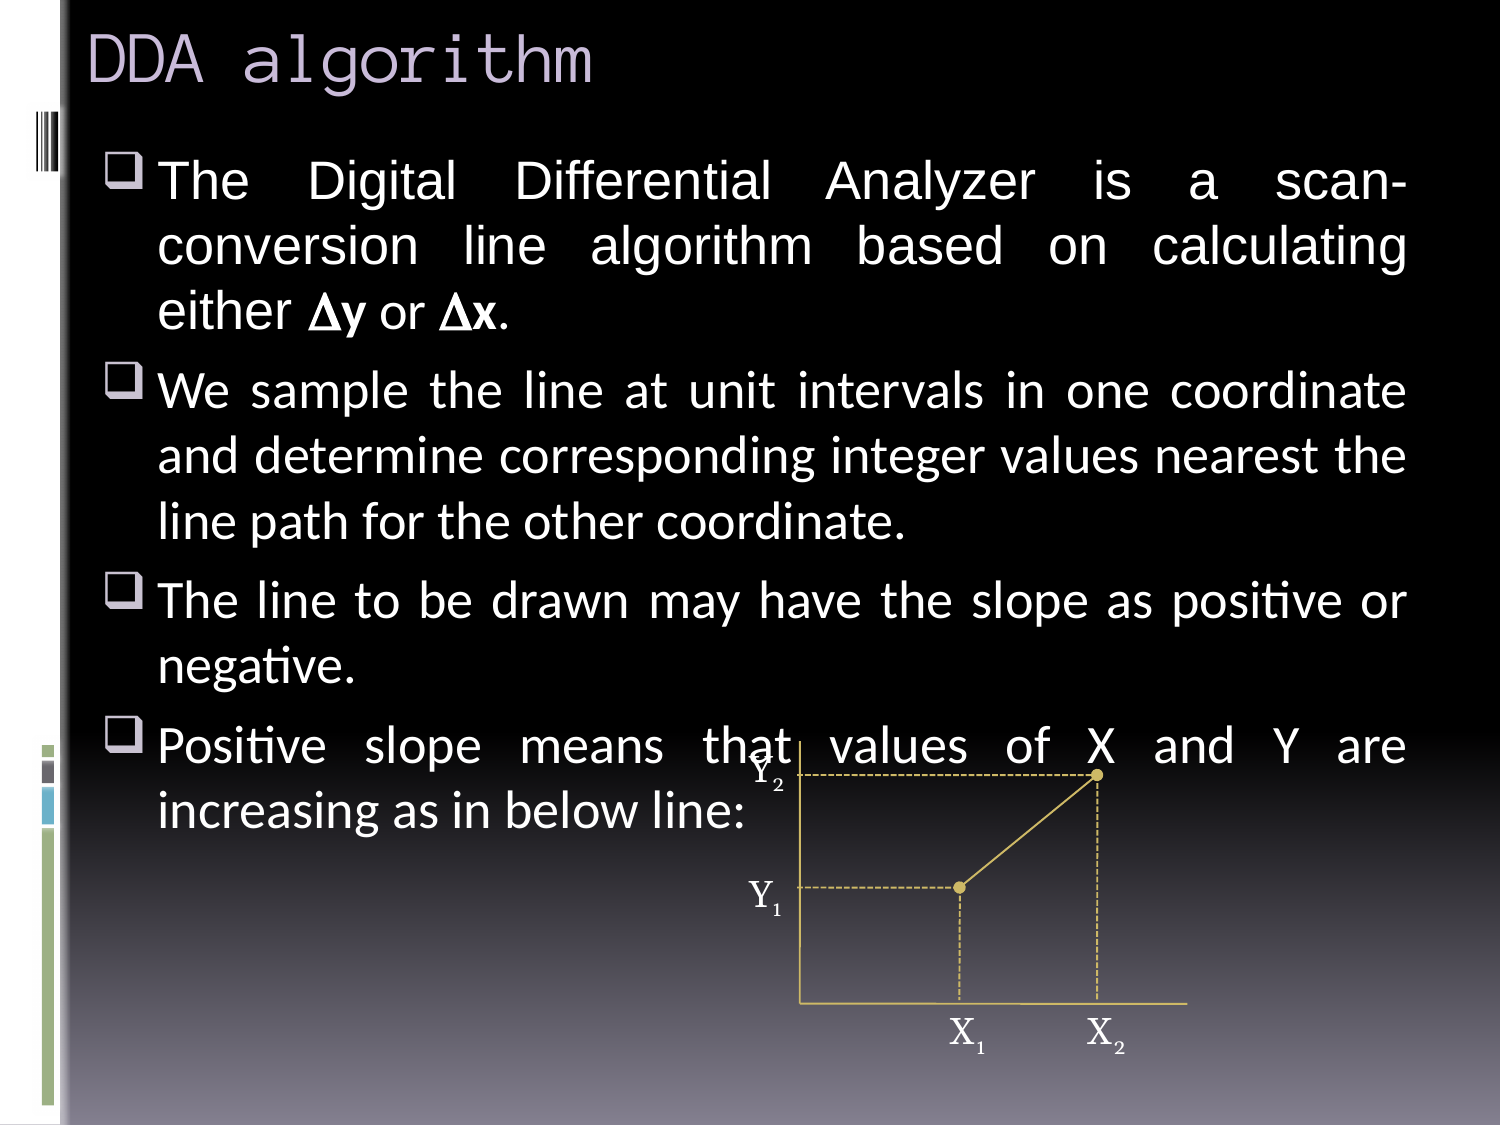

# DDA algorithm
The Digital Differential Analyzer is a scan-conversion line algorithm based on calculating either Δy or Δx.
We sample the line at unit intervals in one coordinate and determine corresponding integer values nearest the line path for the other coordinate.
The line to be drawn may have the slope as positive or negative.
Positive slope means that values of X and Y are increasing as in below line:

Y2
Y1
X1
X2